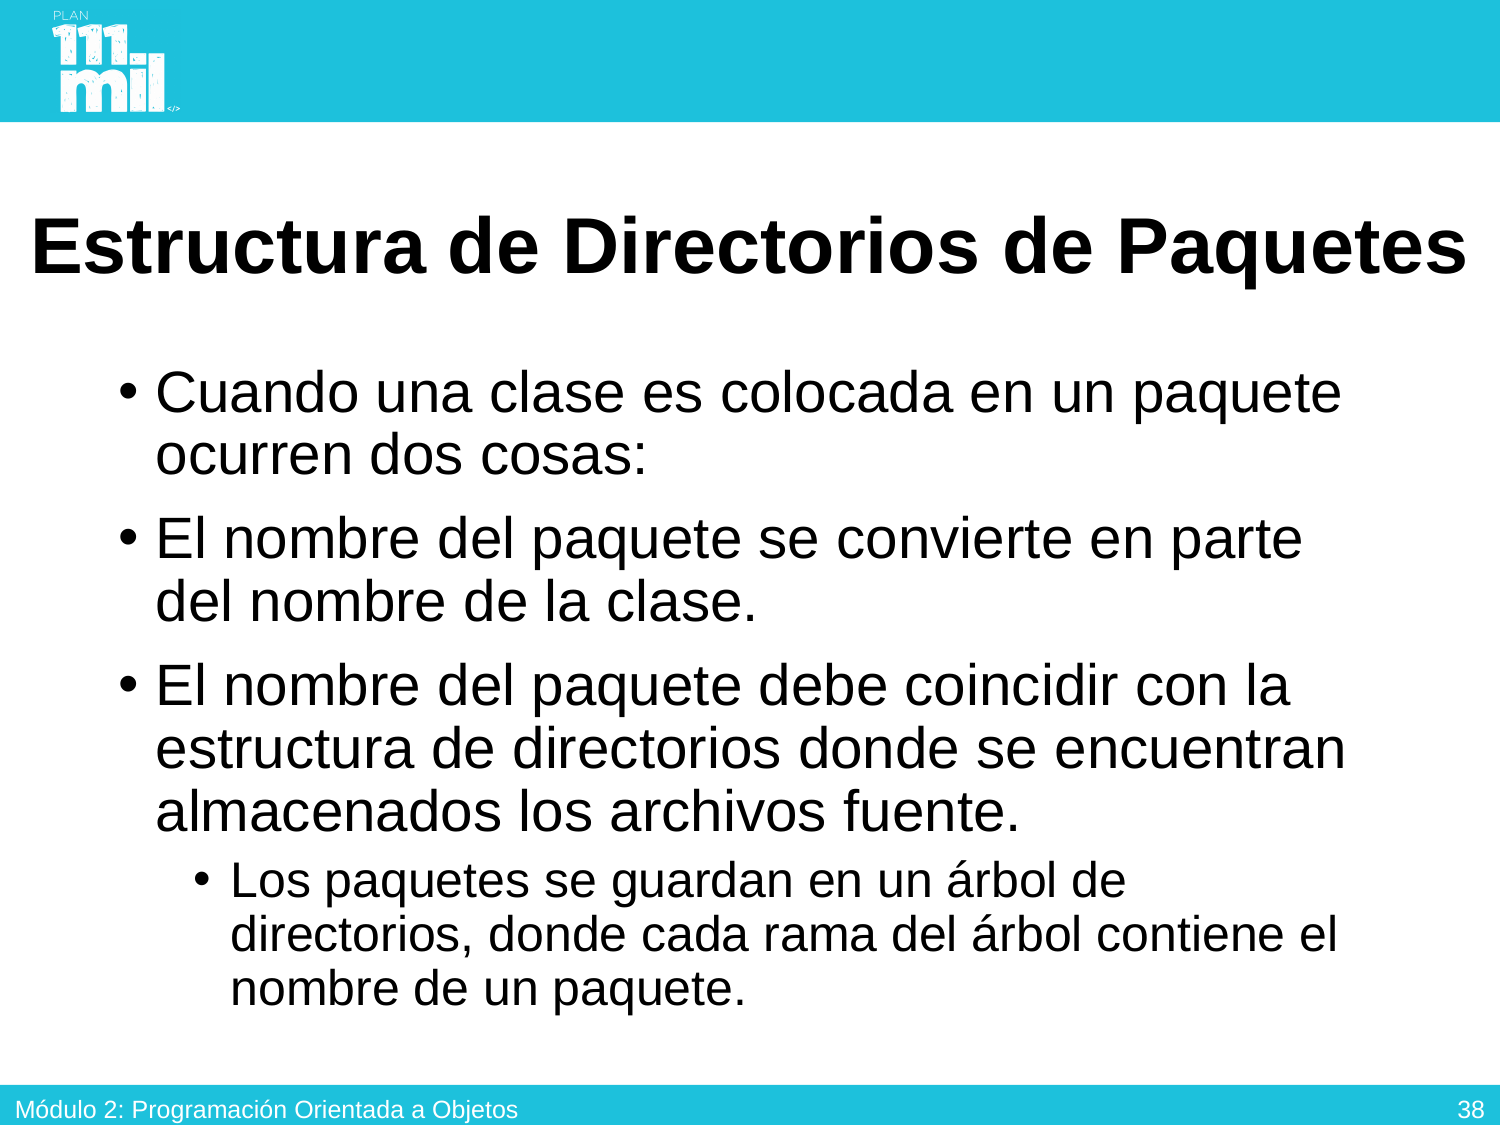

# Estructura de Directorios de Paquetes
Cuando una clase es colocada en un paquete ocurren dos cosas:
El nombre del paquete se convierte en parte del nombre de la clase.
El nombre del paquete debe coincidir con la estructura de directorios donde se encuentran almacenados los archivos fuente.
Los paquetes se guardan en un árbol de directorios, donde cada rama del árbol contiene el nombre de un paquete.

38
Módulo 2: Programación Orientada a Objetos